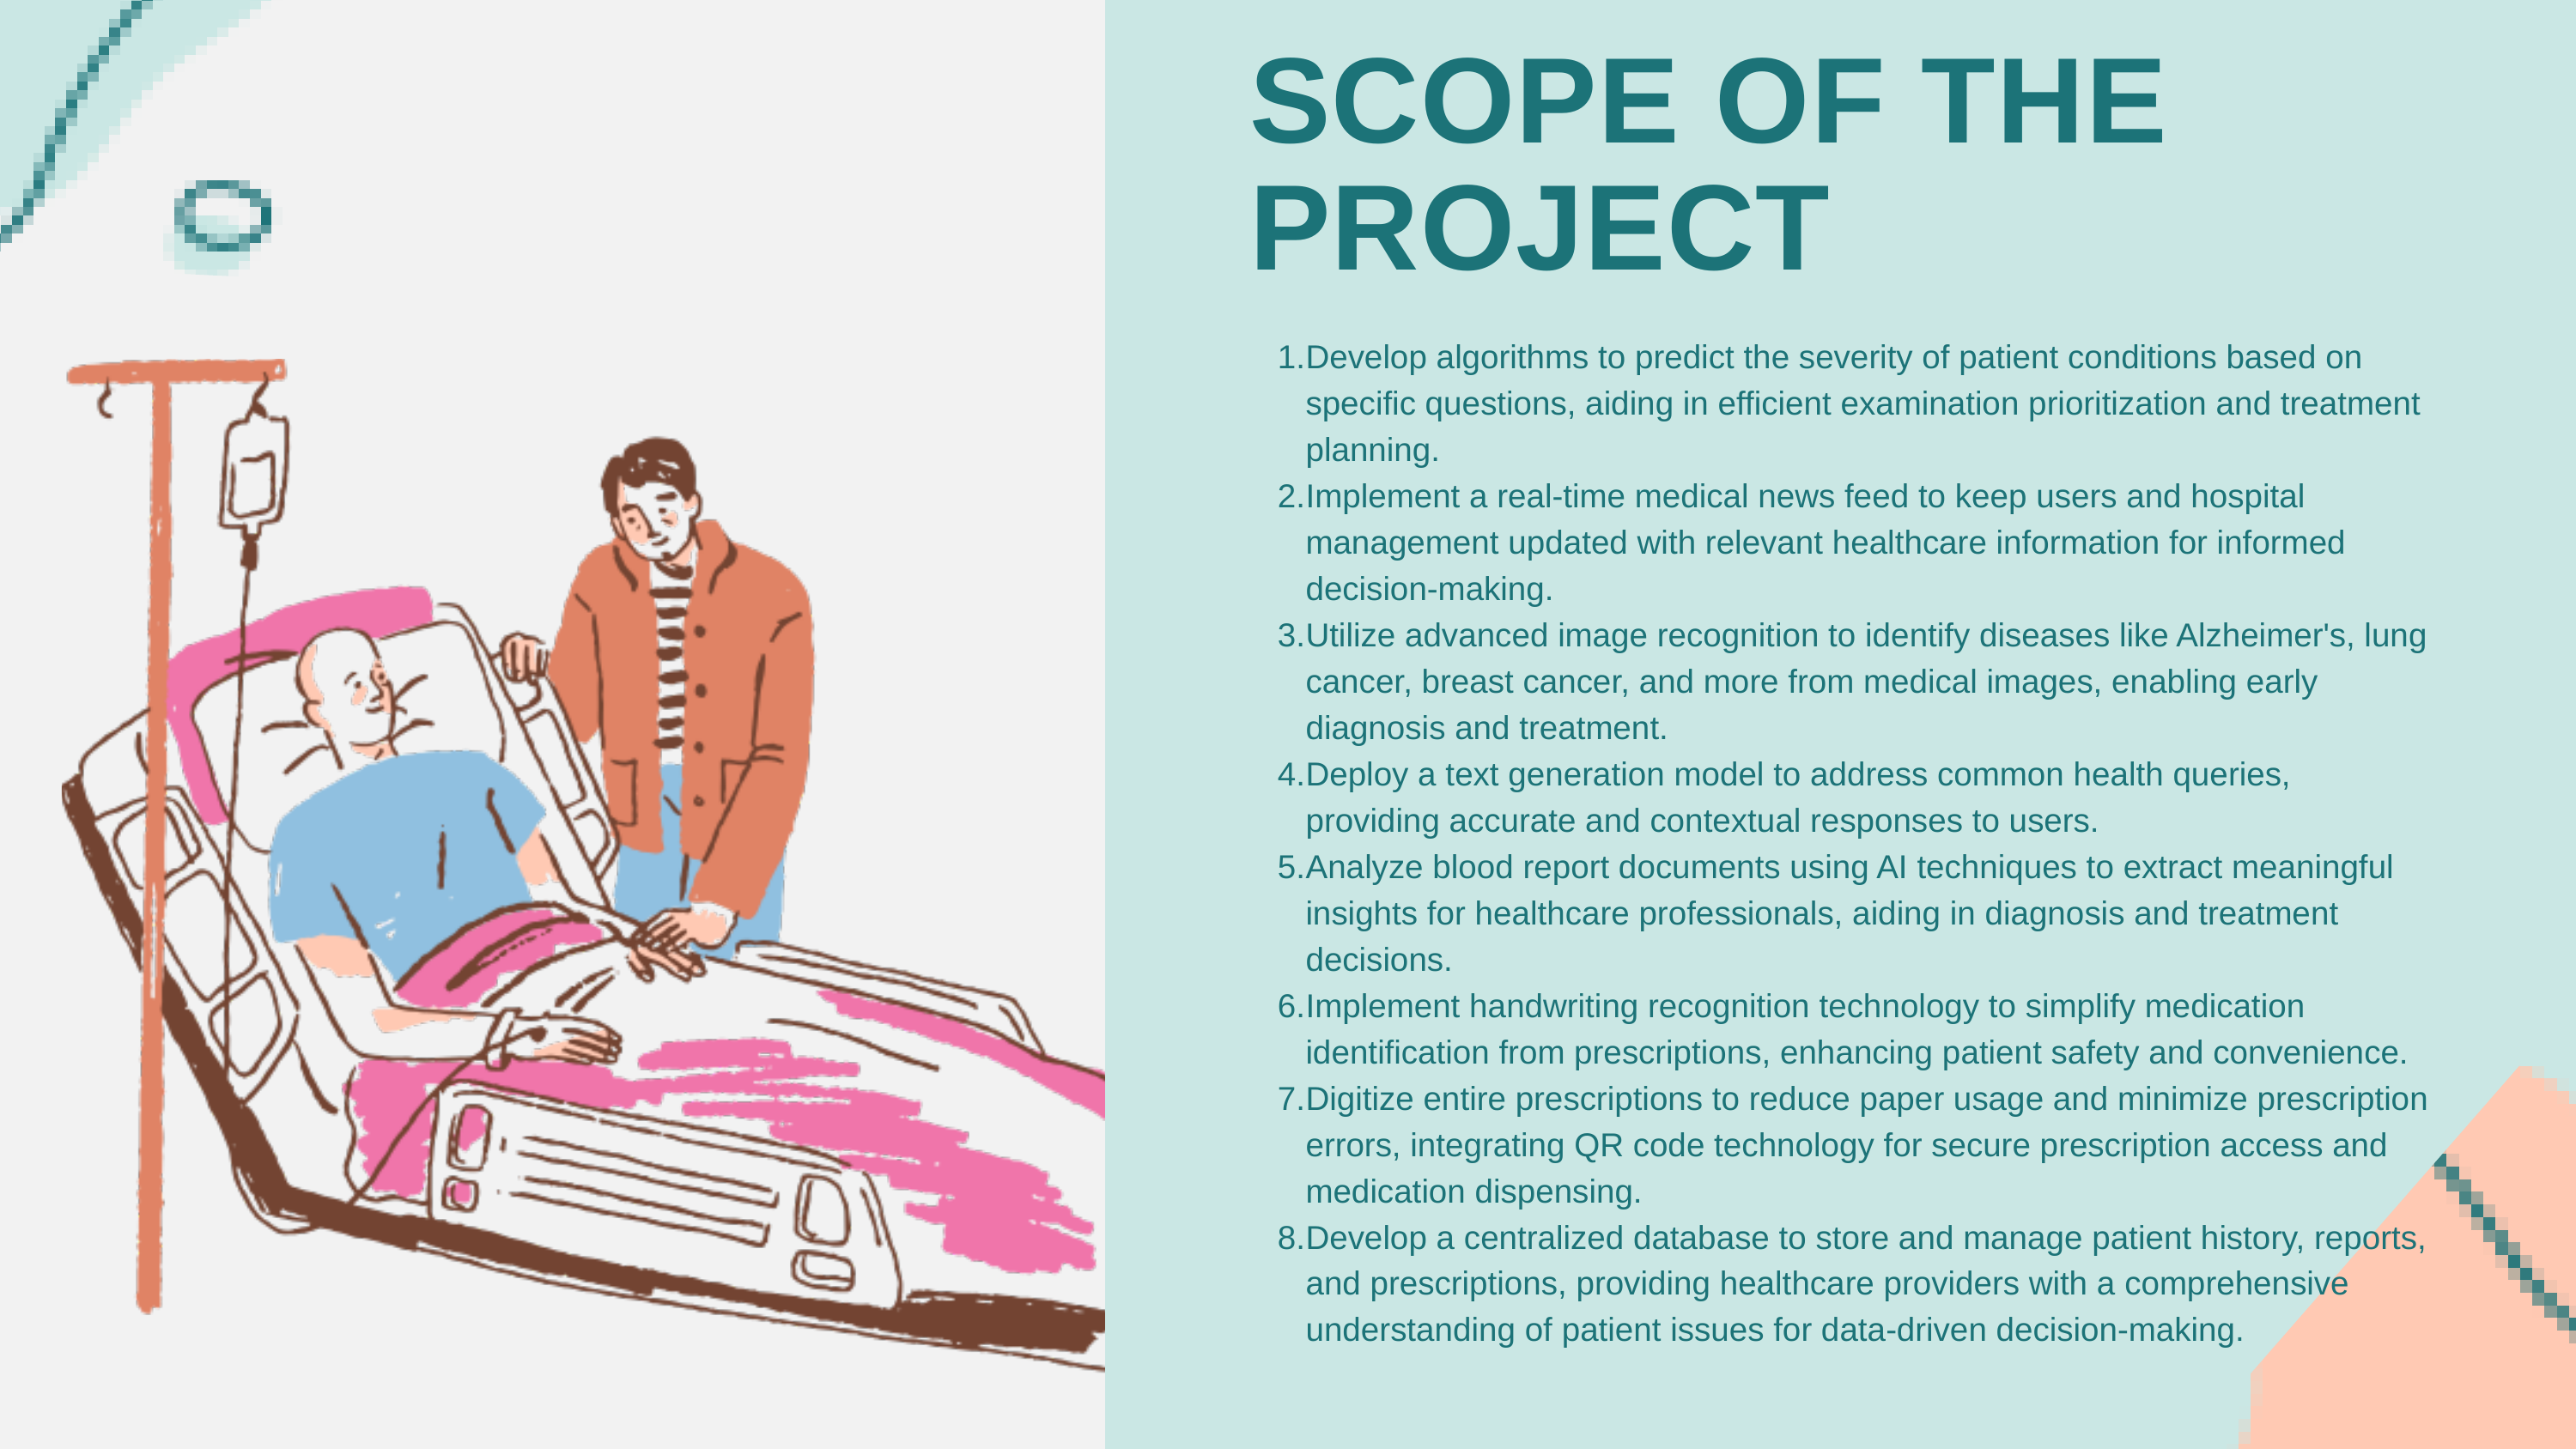

SCOPE OF THE PROJECT
Develop algorithms to predict the severity of patient conditions based on specific questions, aiding in efficient examination prioritization and treatment planning.
Implement a real-time medical news feed to keep users and hospital management updated with relevant healthcare information for informed decision-making.
Utilize advanced image recognition to identify diseases like Alzheimer's, lung cancer, breast cancer, and more from medical images, enabling early diagnosis and treatment.
Deploy a text generation model to address common health queries, providing accurate and contextual responses to users.
Analyze blood report documents using AI techniques to extract meaningful insights for healthcare professionals, aiding in diagnosis and treatment decisions.
Implement handwriting recognition technology to simplify medication identification from prescriptions, enhancing patient safety and convenience.
Digitize entire prescriptions to reduce paper usage and minimize prescription errors, integrating QR code technology for secure prescription access and medication dispensing.
Develop a centralized database to store and manage patient history, reports, and prescriptions, providing healthcare providers with a comprehensive understanding of patient issues for data-driven decision-making.